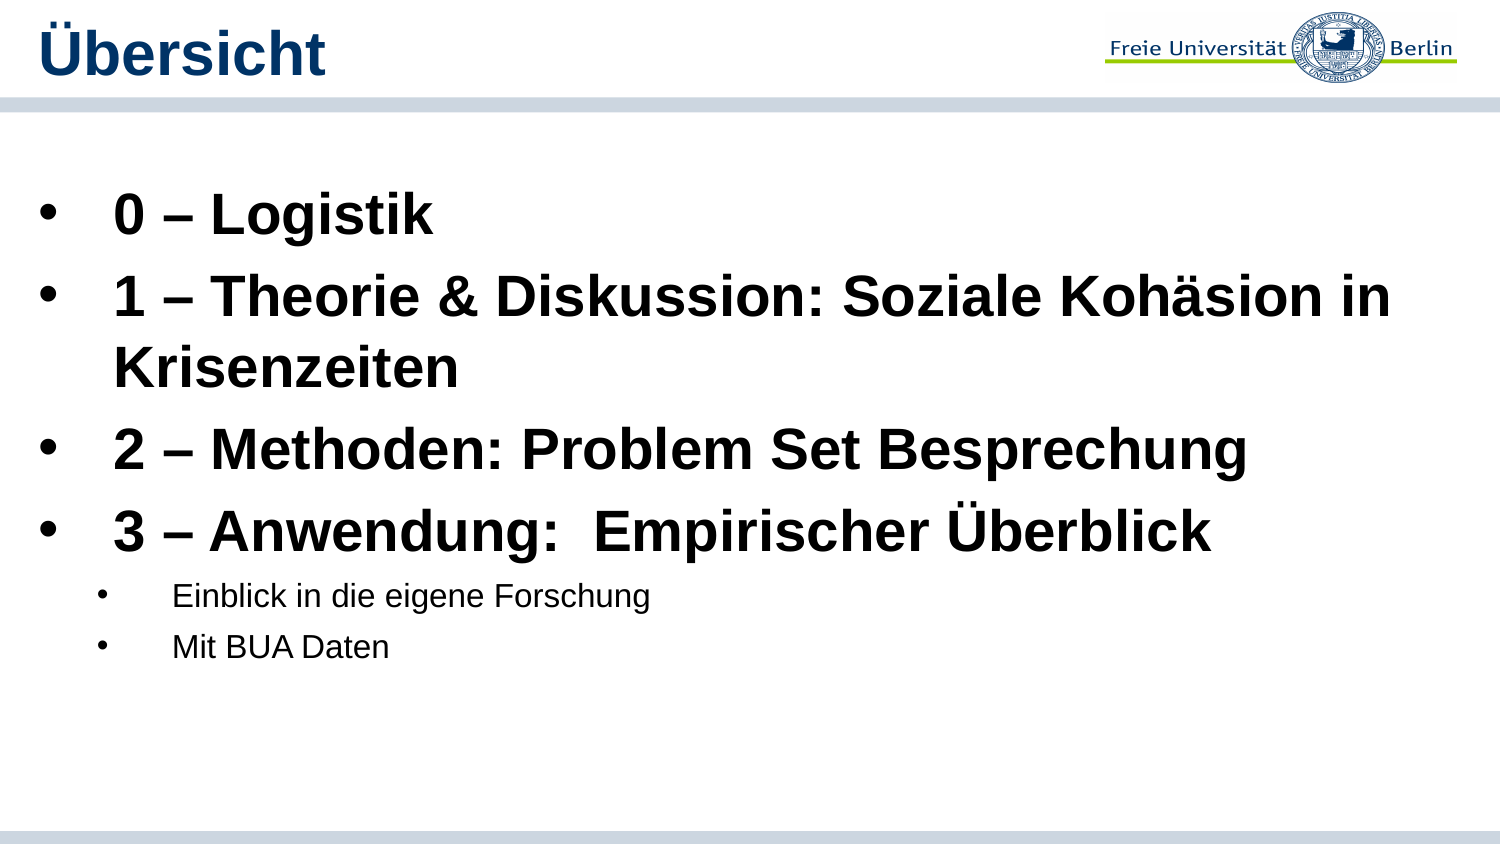

# Übersicht

0 – Logistik
1 – Theorie & Diskussion: Soziale Kohäsion in Krisenzeiten
2 – Methoden: Problem Set Besprechung
3 – Anwendung:  Empirischer Überblick
Einblick in die eigene Forschung
Mit BUA Daten